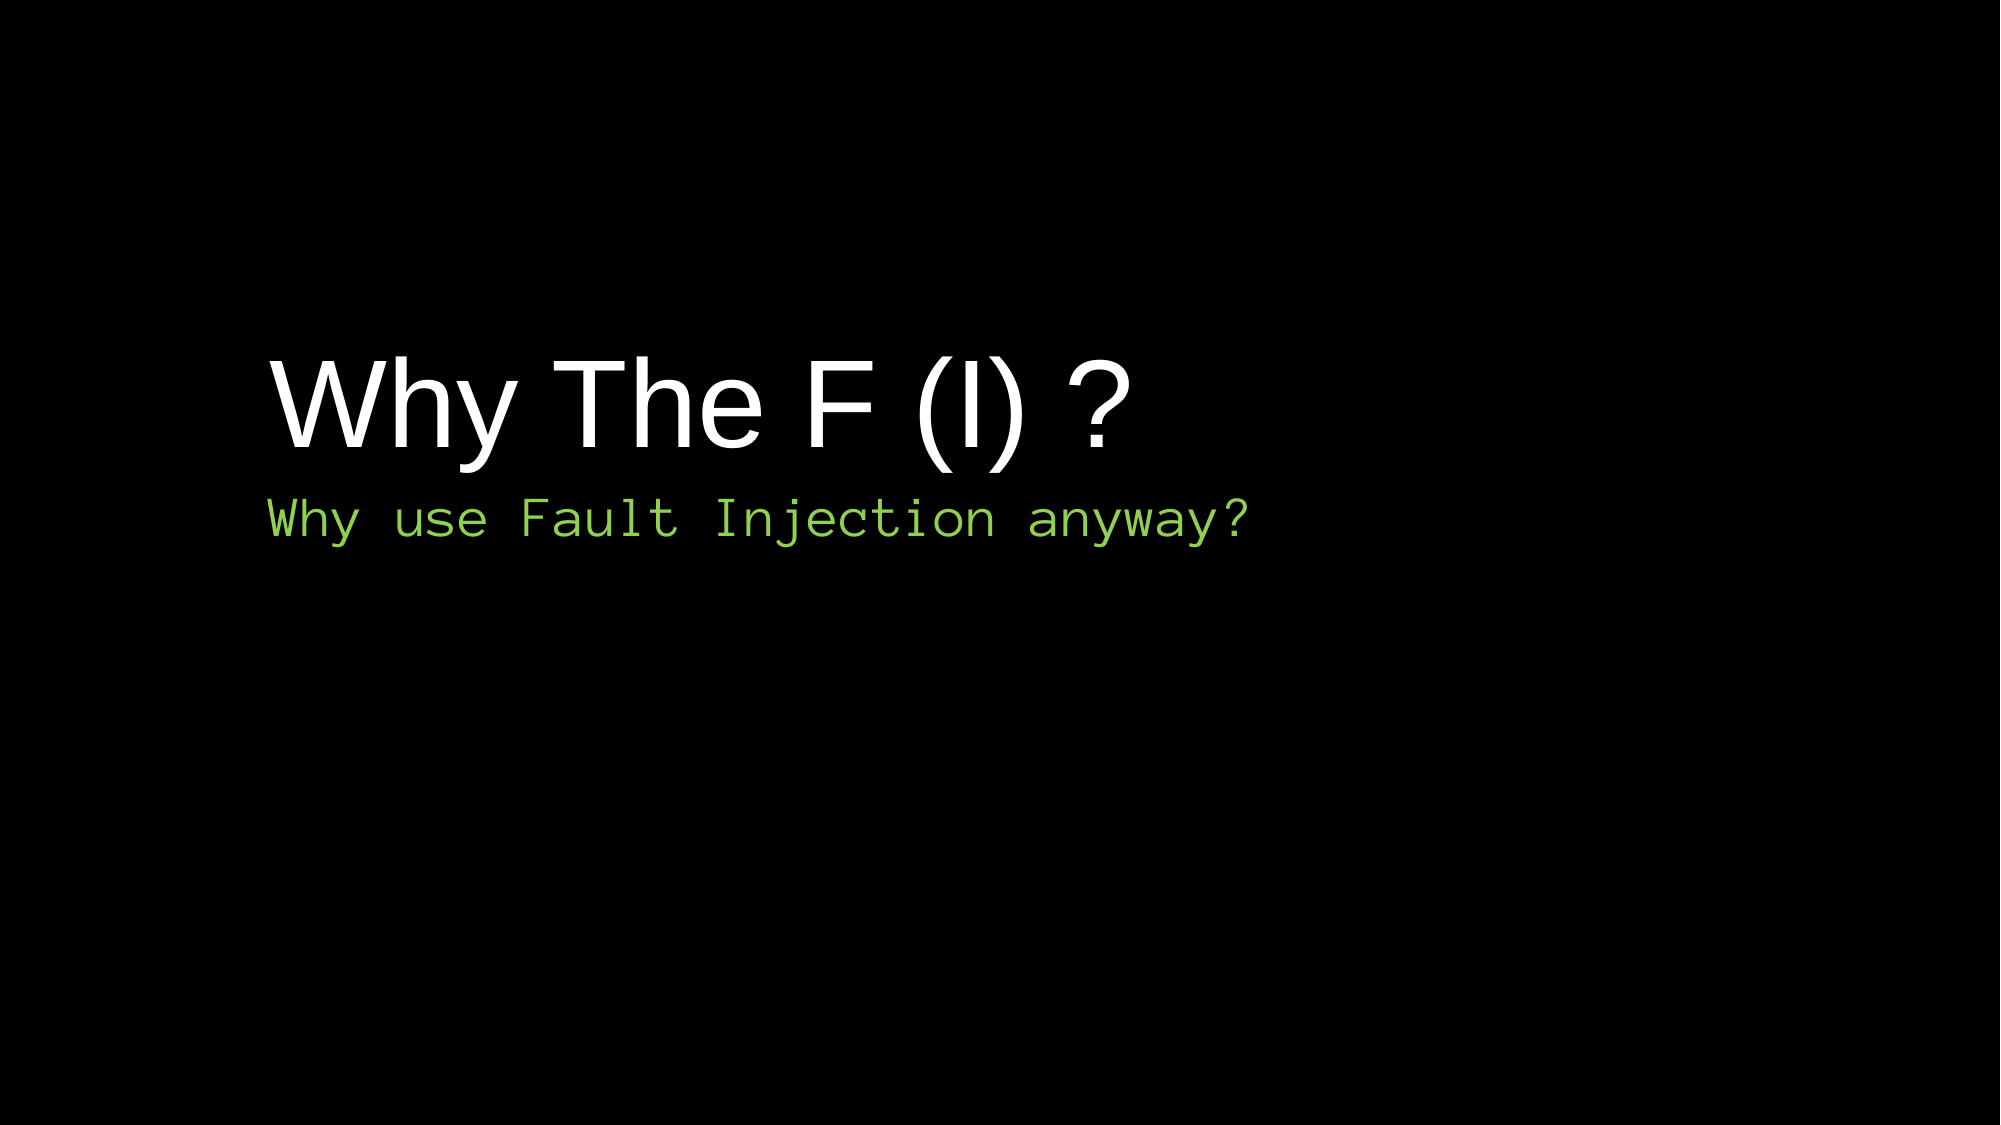

# Why The F (I) ?
Why use Fault Injection anyway?